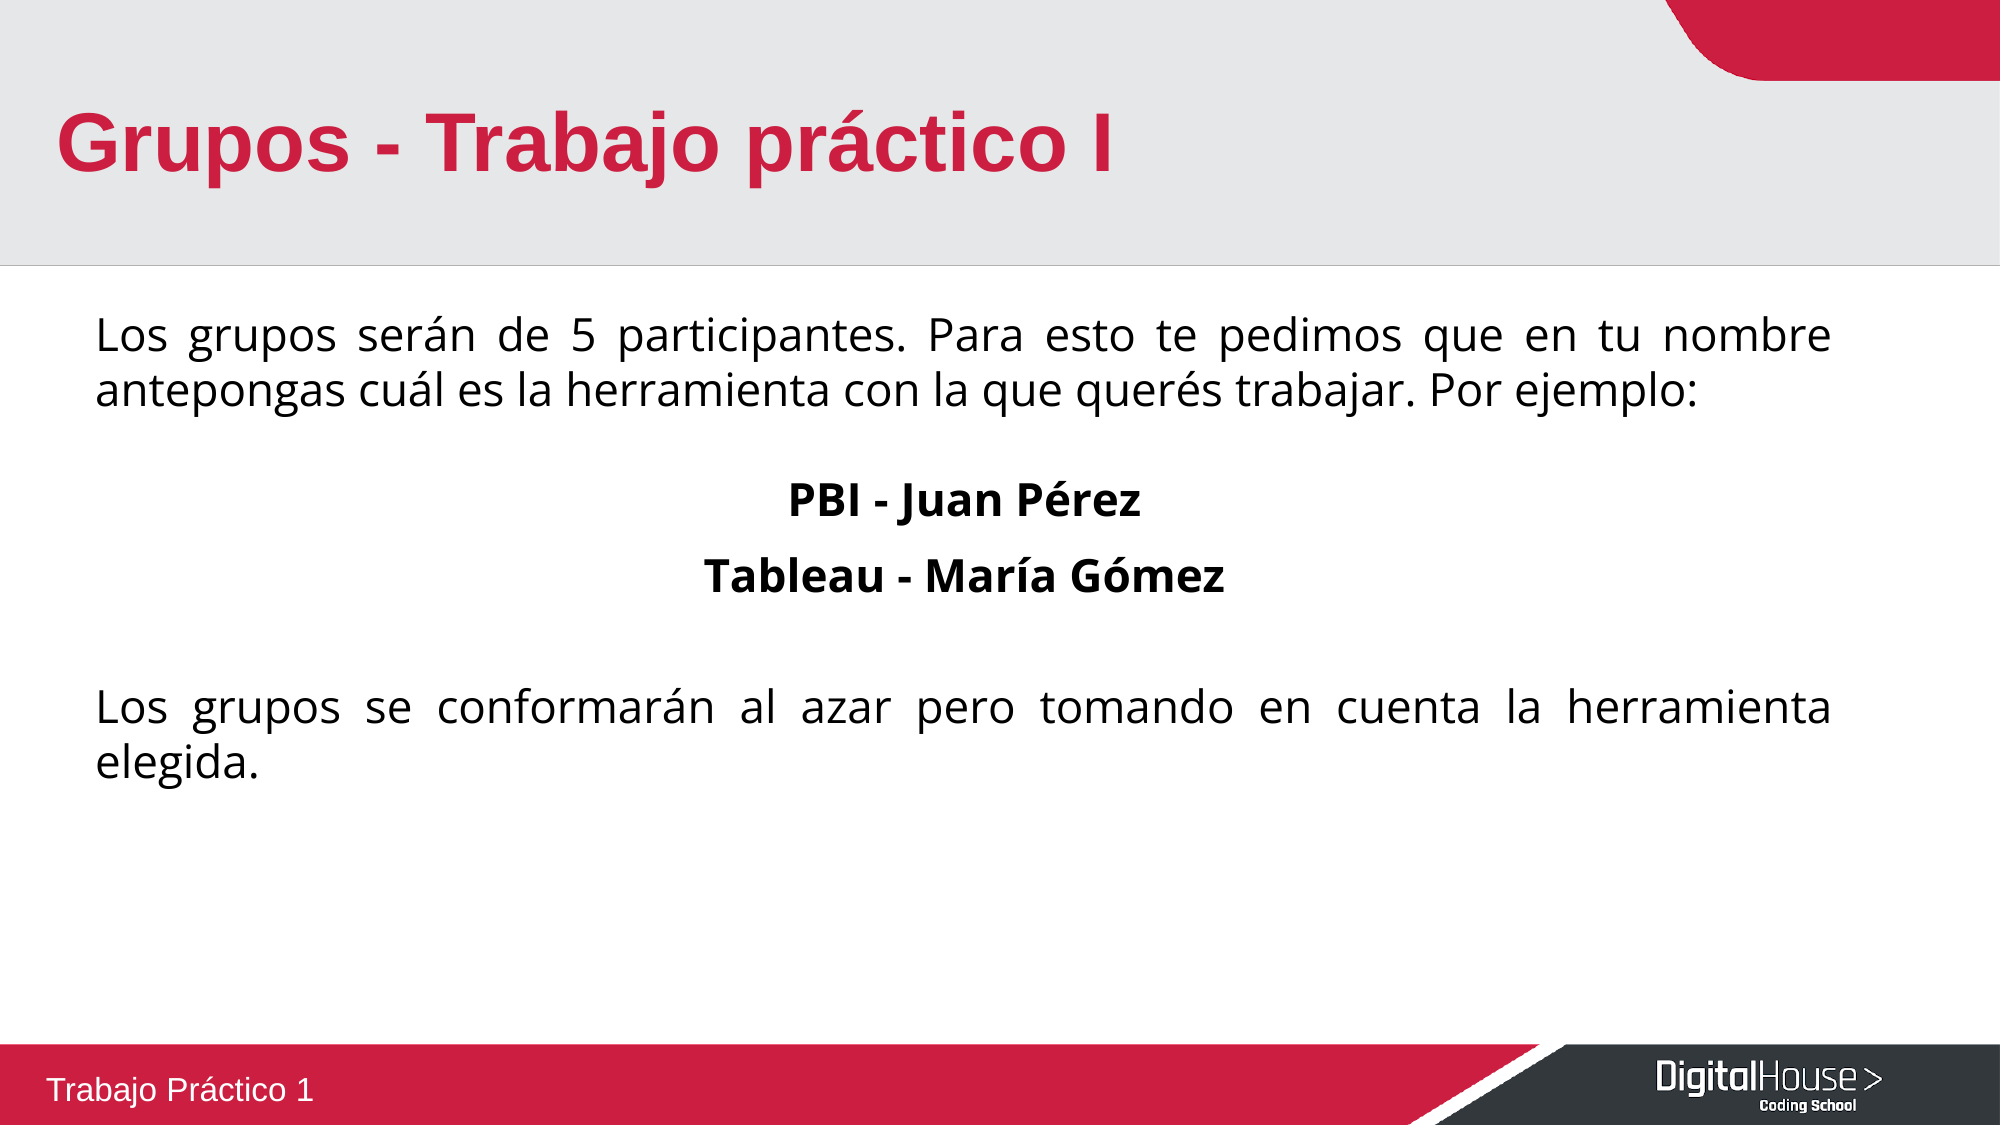

# Grupos - Trabajo práctico I
Los grupos serán de 5 participantes. Para esto te pedimos que en tu nombre antepongas cuál es la herramienta con la que querés trabajar. Por ejemplo:

PBI - Juan Pérez
Tableau - María Gómez

Los grupos se conformarán al azar pero tomando en cuenta la herramienta elegida.
Trabajo Práctico 1